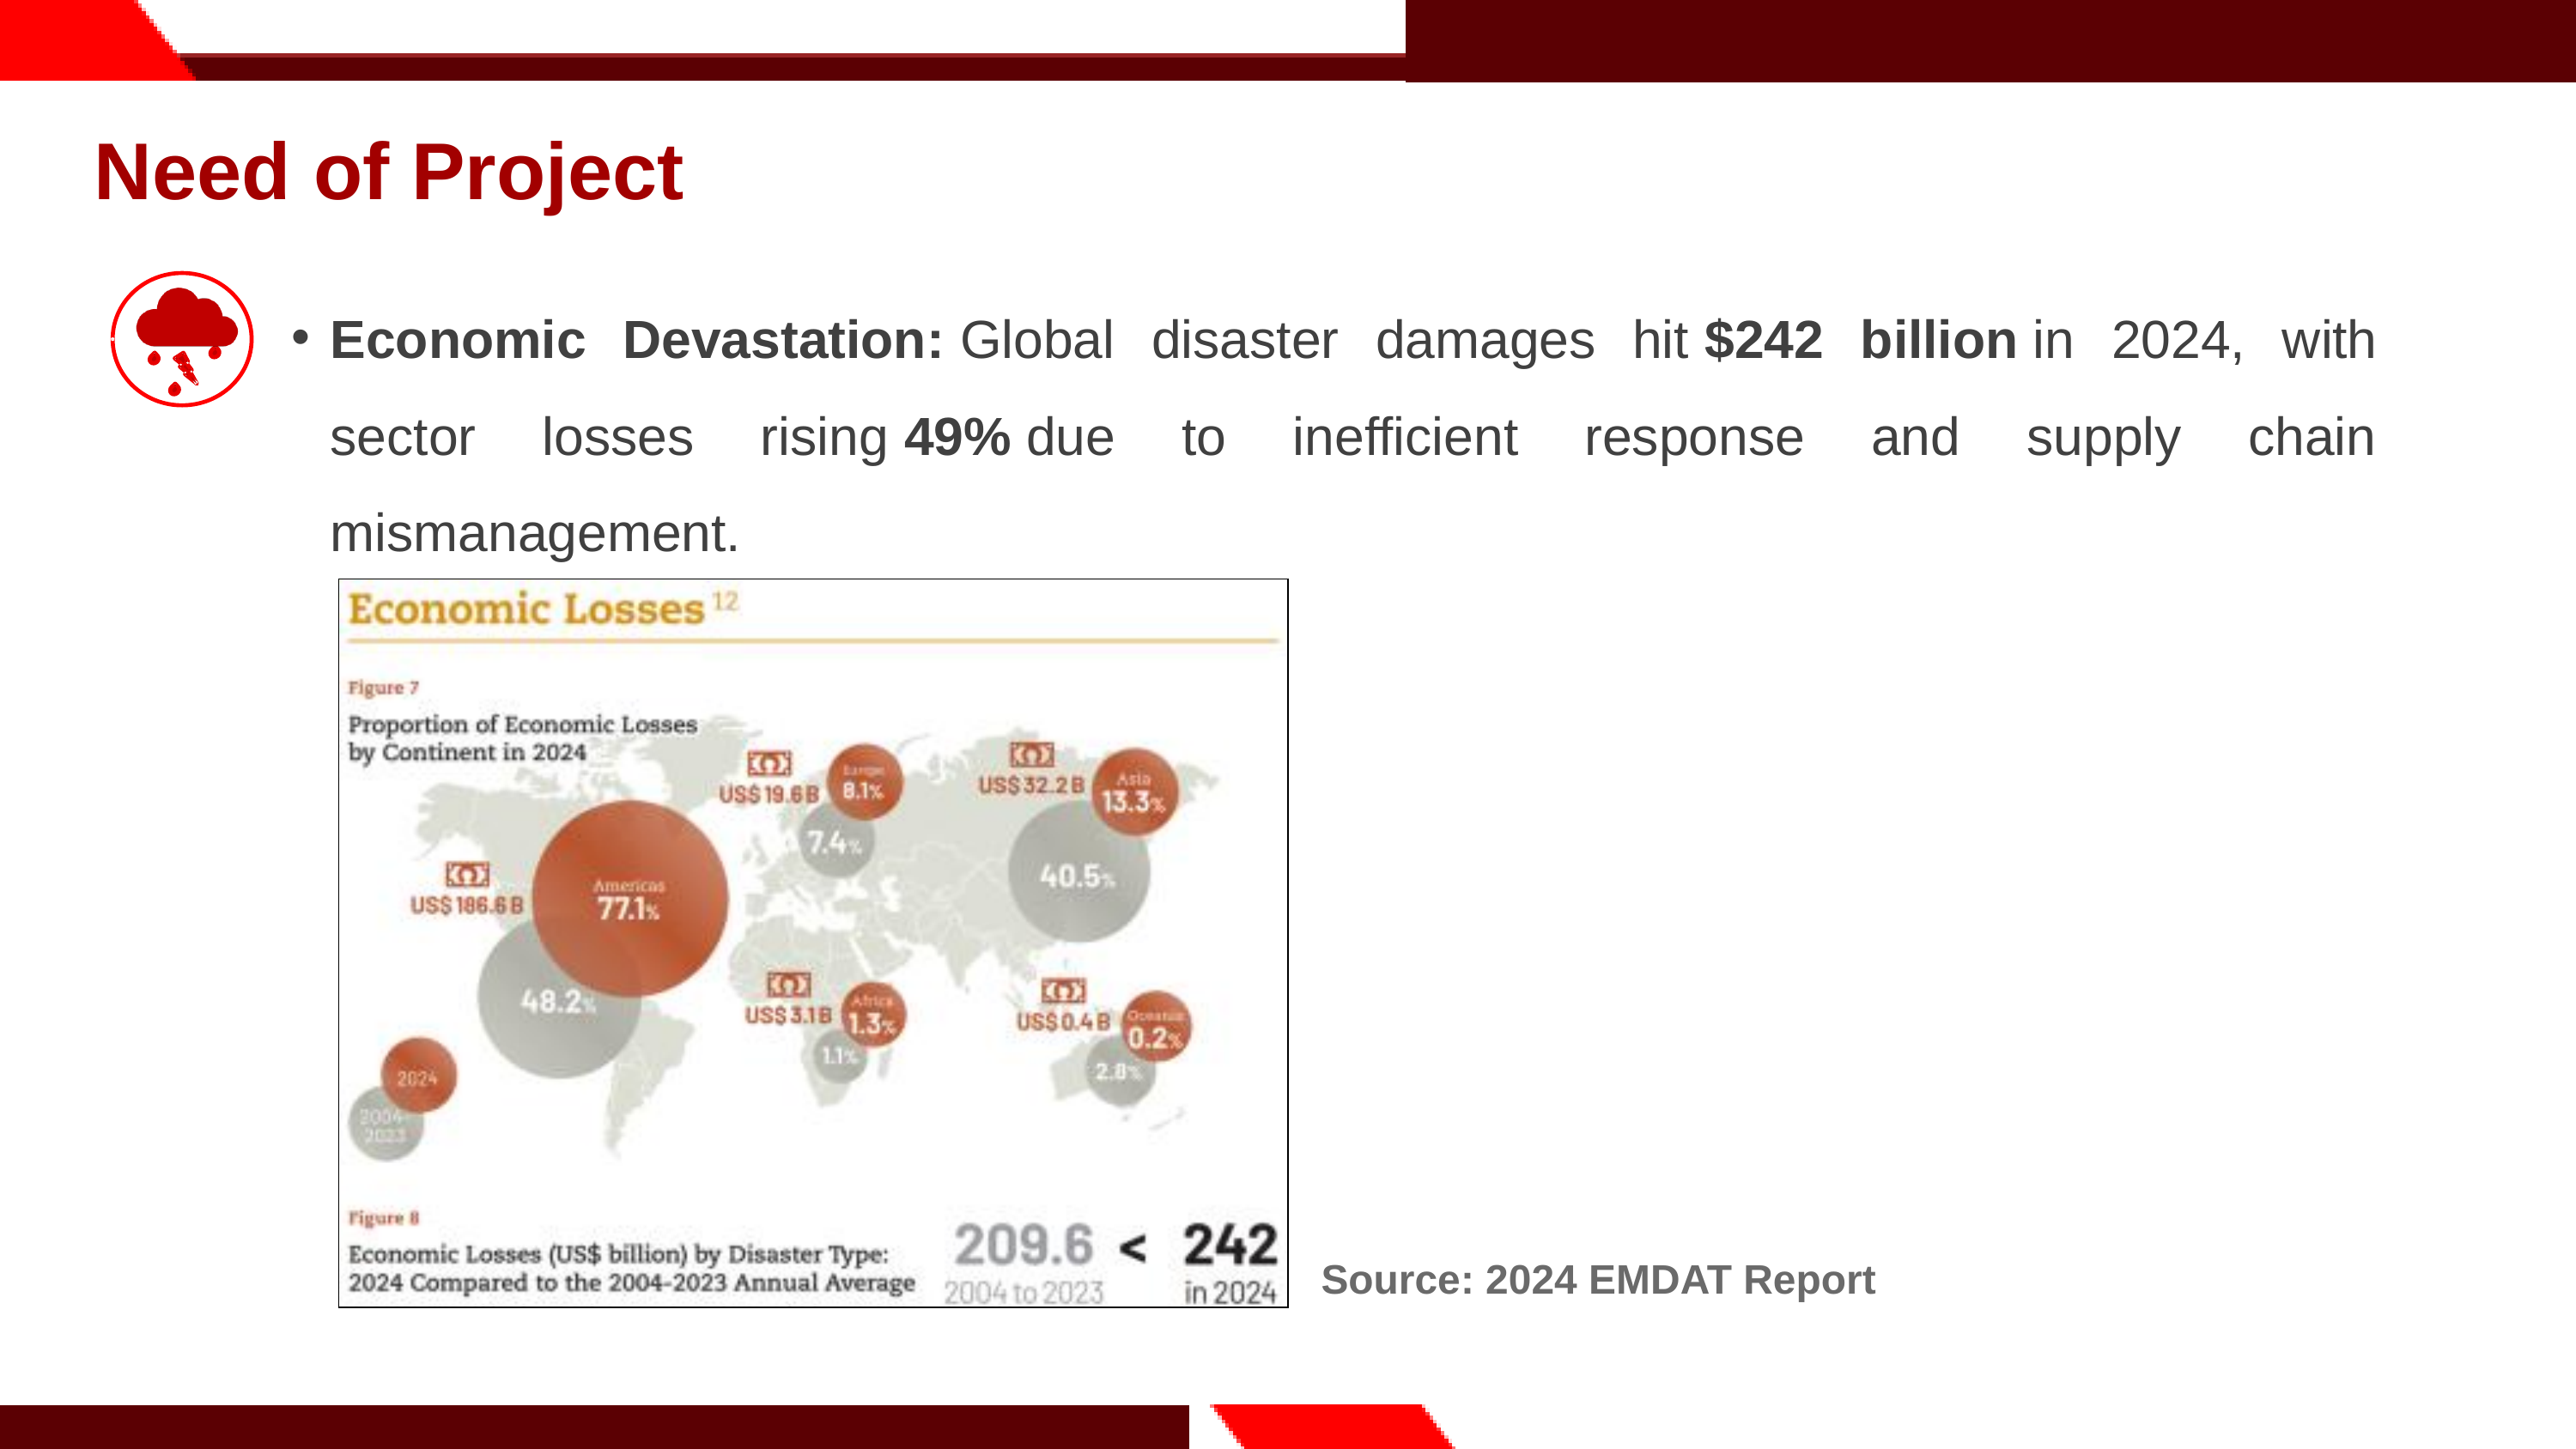

Need of Project

Economic Devastation: Global disaster damages hit $242 billion in 2024, with sector losses rising 49% due to inefficient response and supply chain mismanagement.

Source: 2024 EMDAT Report